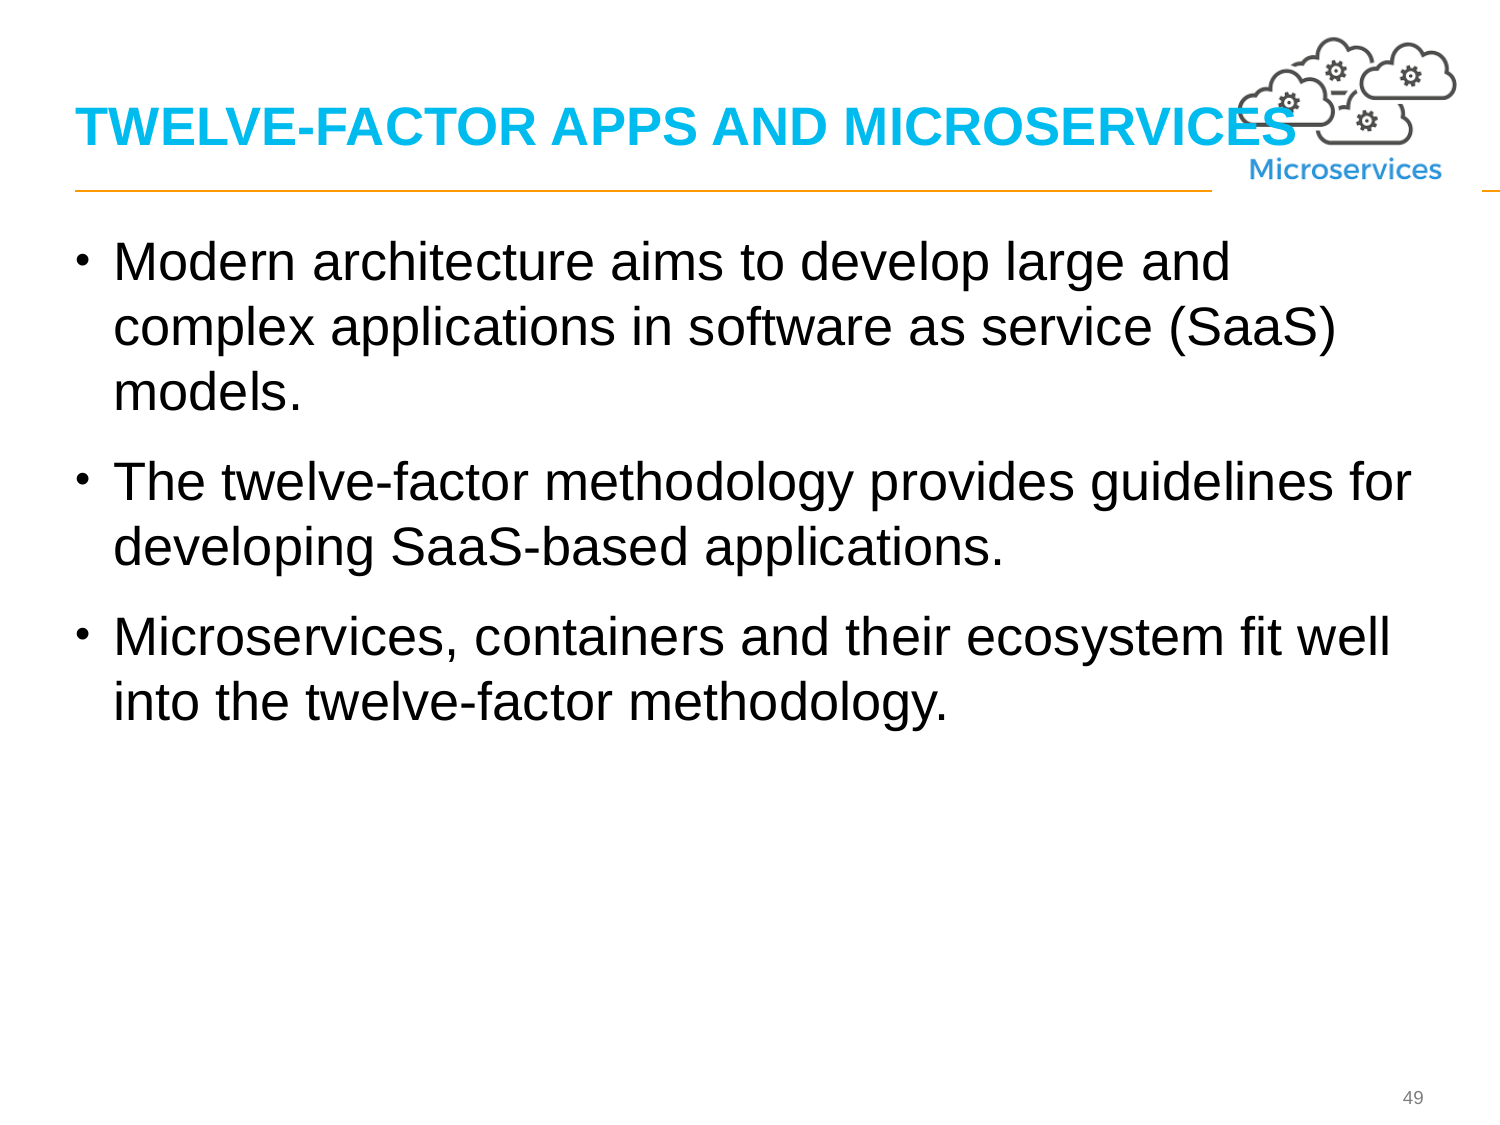

# TWELVE-FACTOR APPS AND MICROSERVICES
Modern architecture aims to develop large and complex applications in software as service (SaaS) models.
The twelve-factor methodology provides guidelines for developing SaaS-based applications.
Microservices, containers and their ecosystem fit well into the twelve-factor methodology.